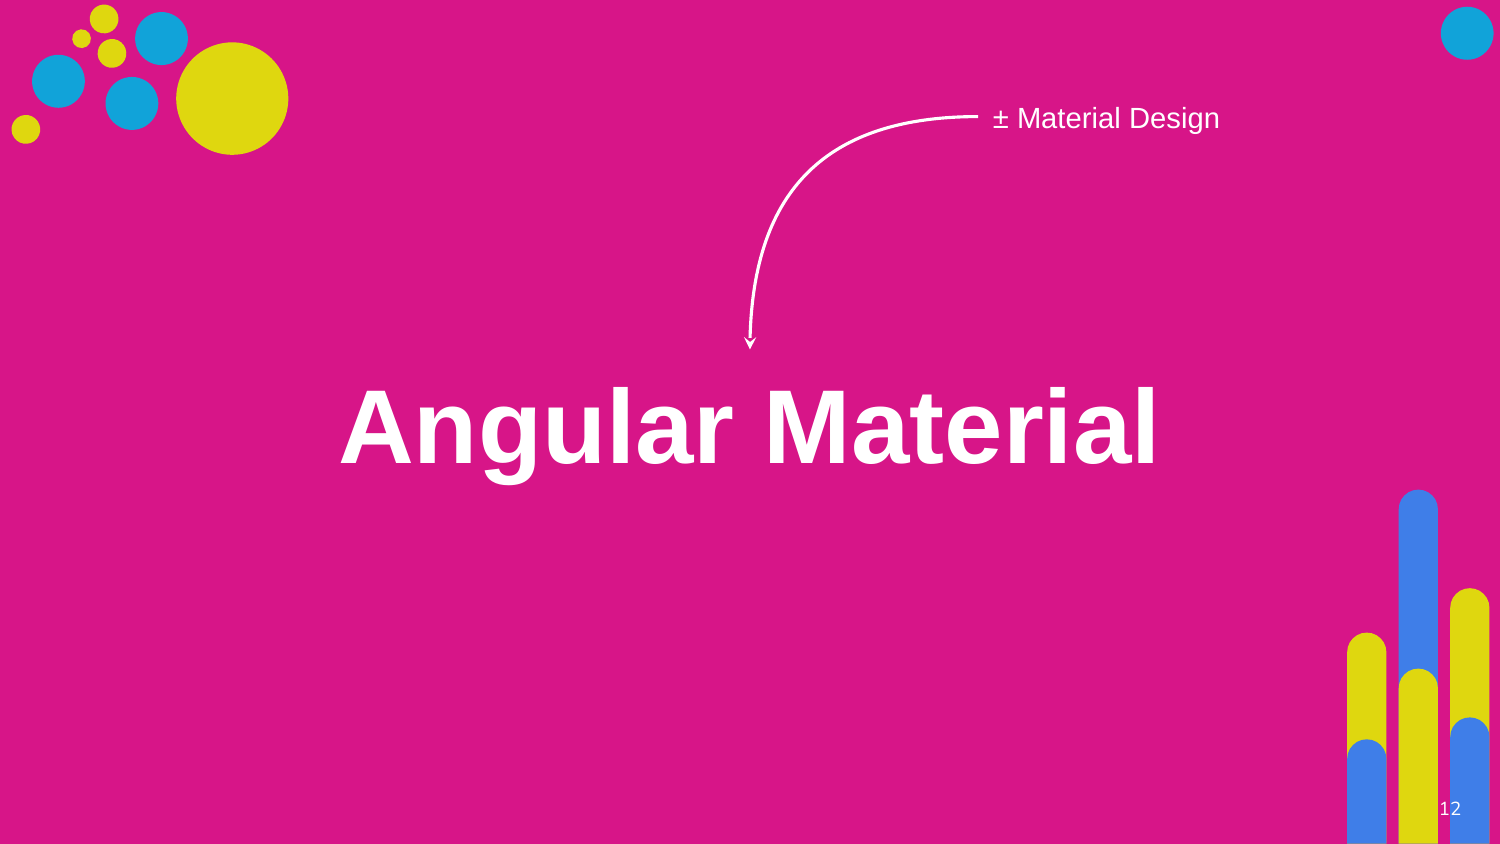

± Material Design
# Angular Material
12